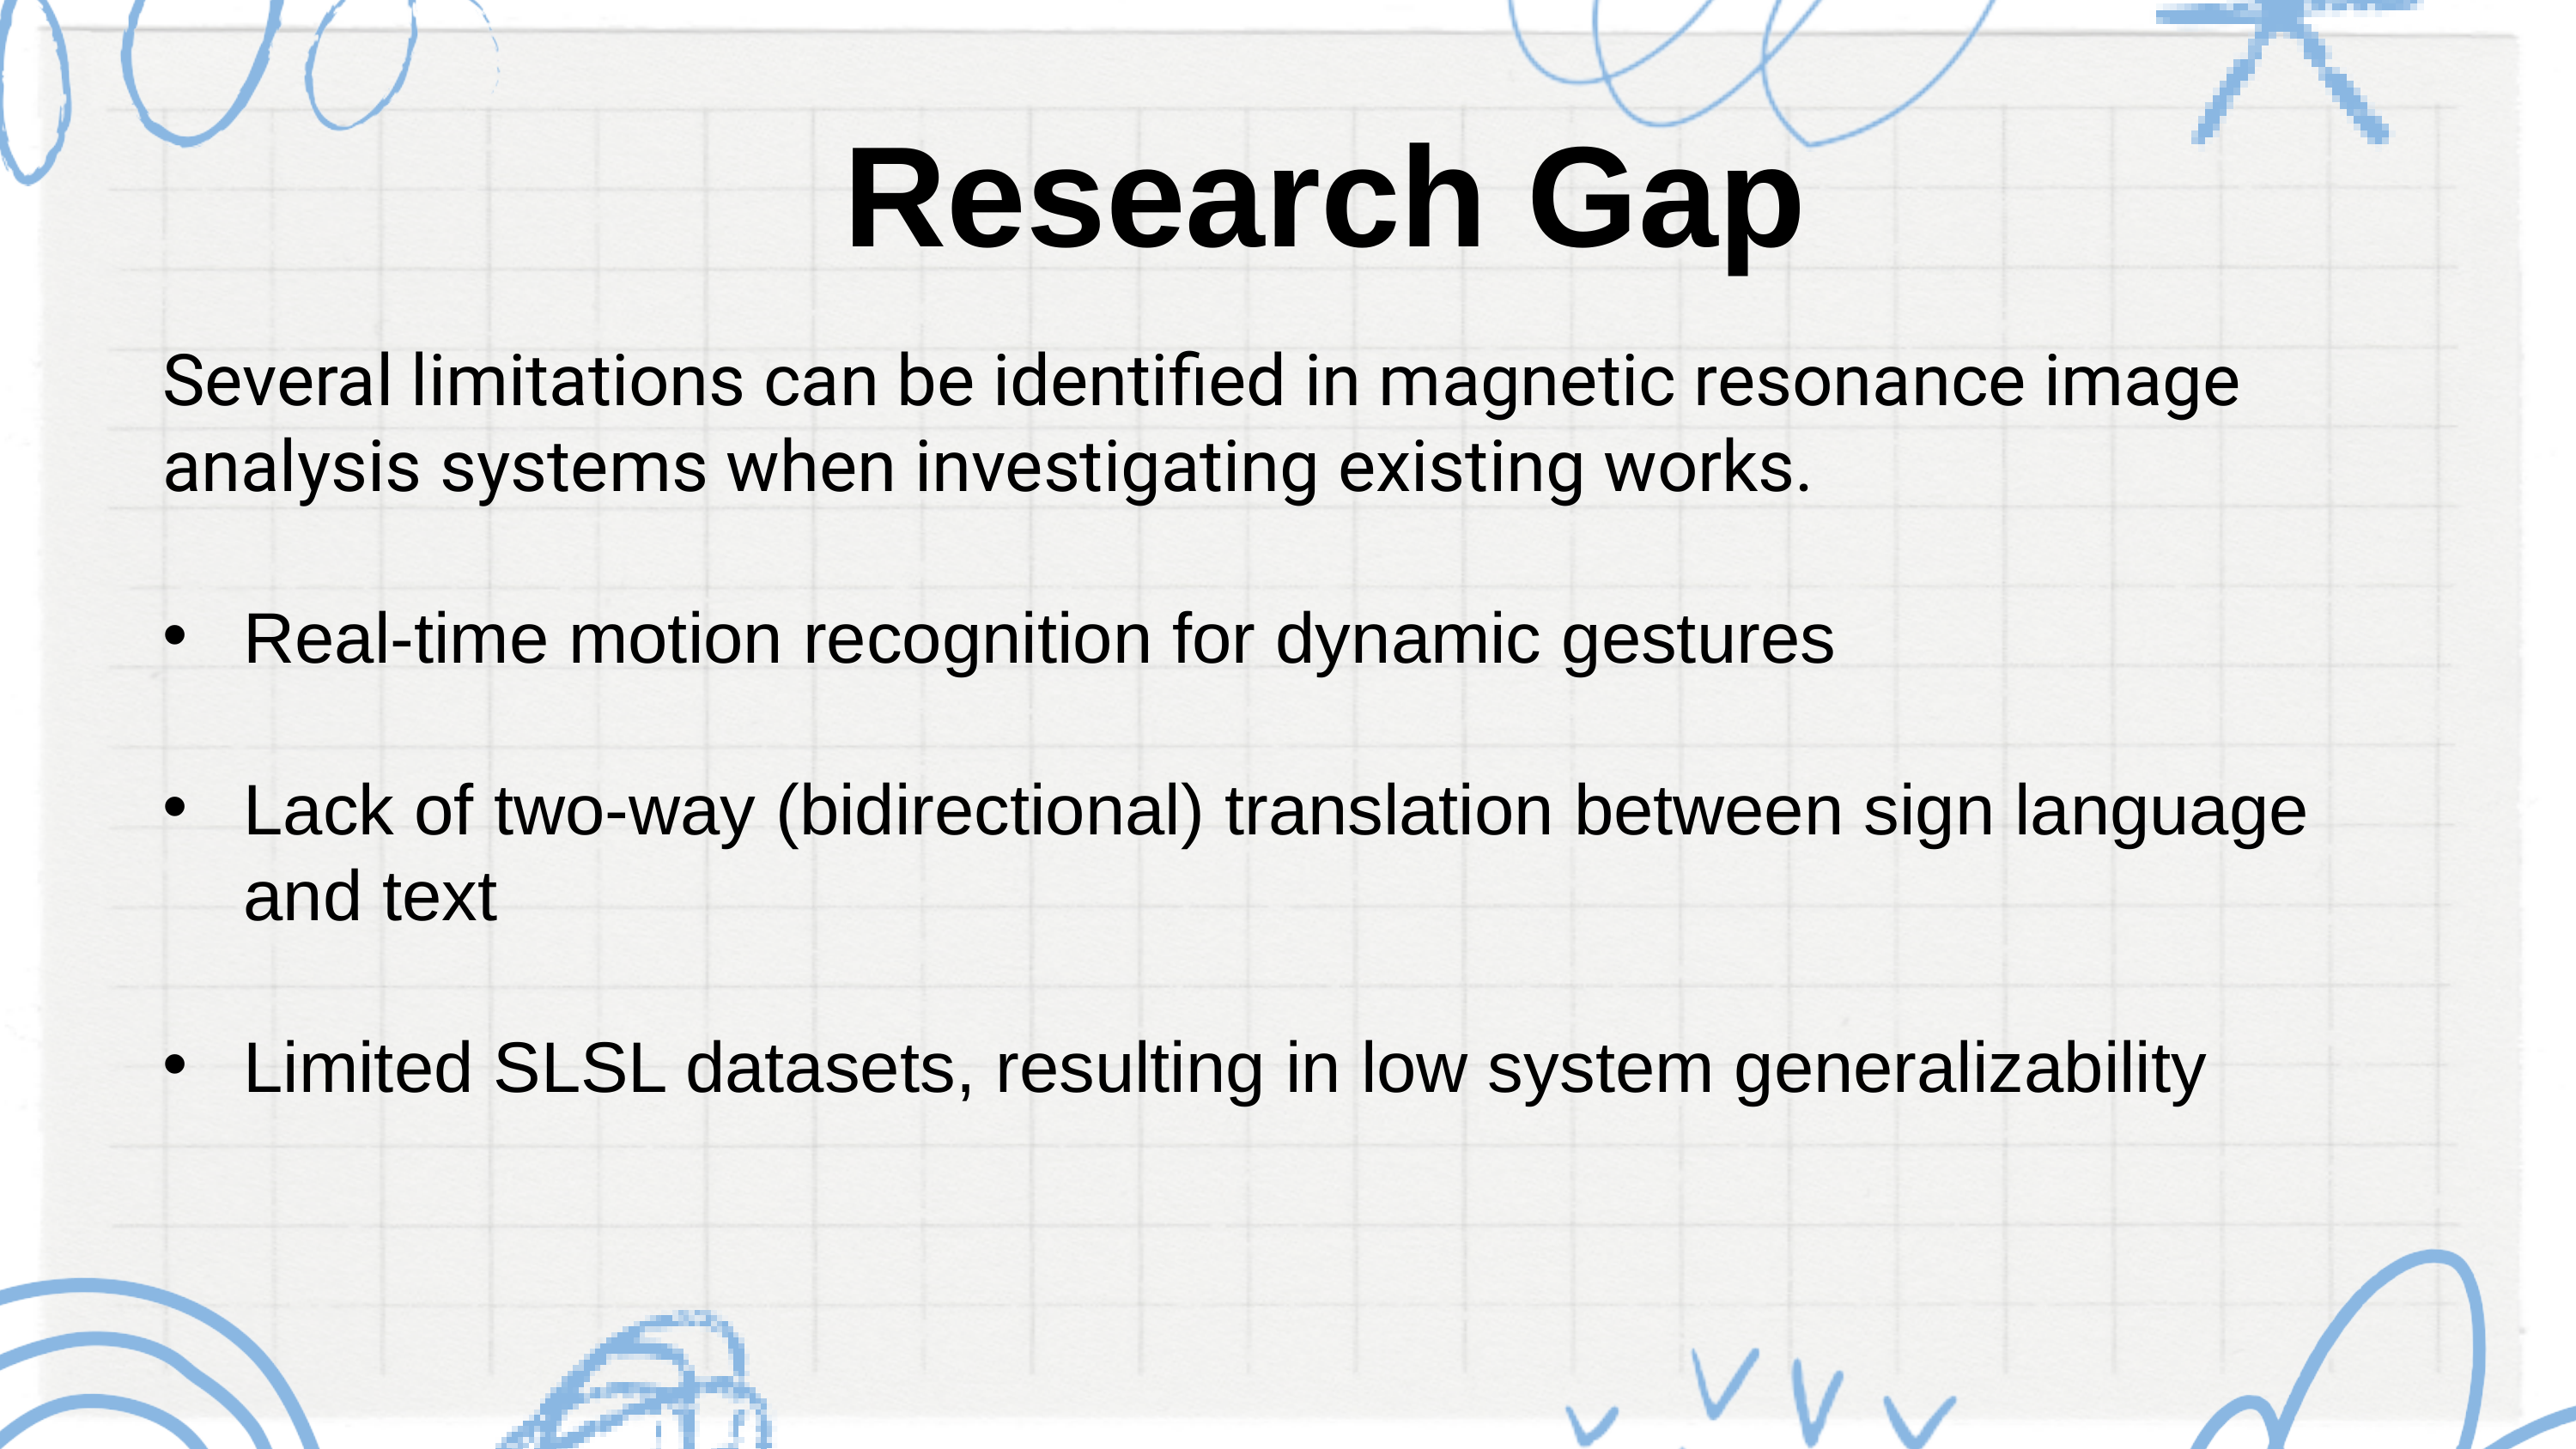

Research Gap
Several limitations can be identified in magnetic resonance image analysis systems when investigating existing works.

Real-time motion recognition for dynamic gestures
Lack of two-way (bidirectional) translation between sign language and text

Limited SLSL datasets, resulting in low system generalizability